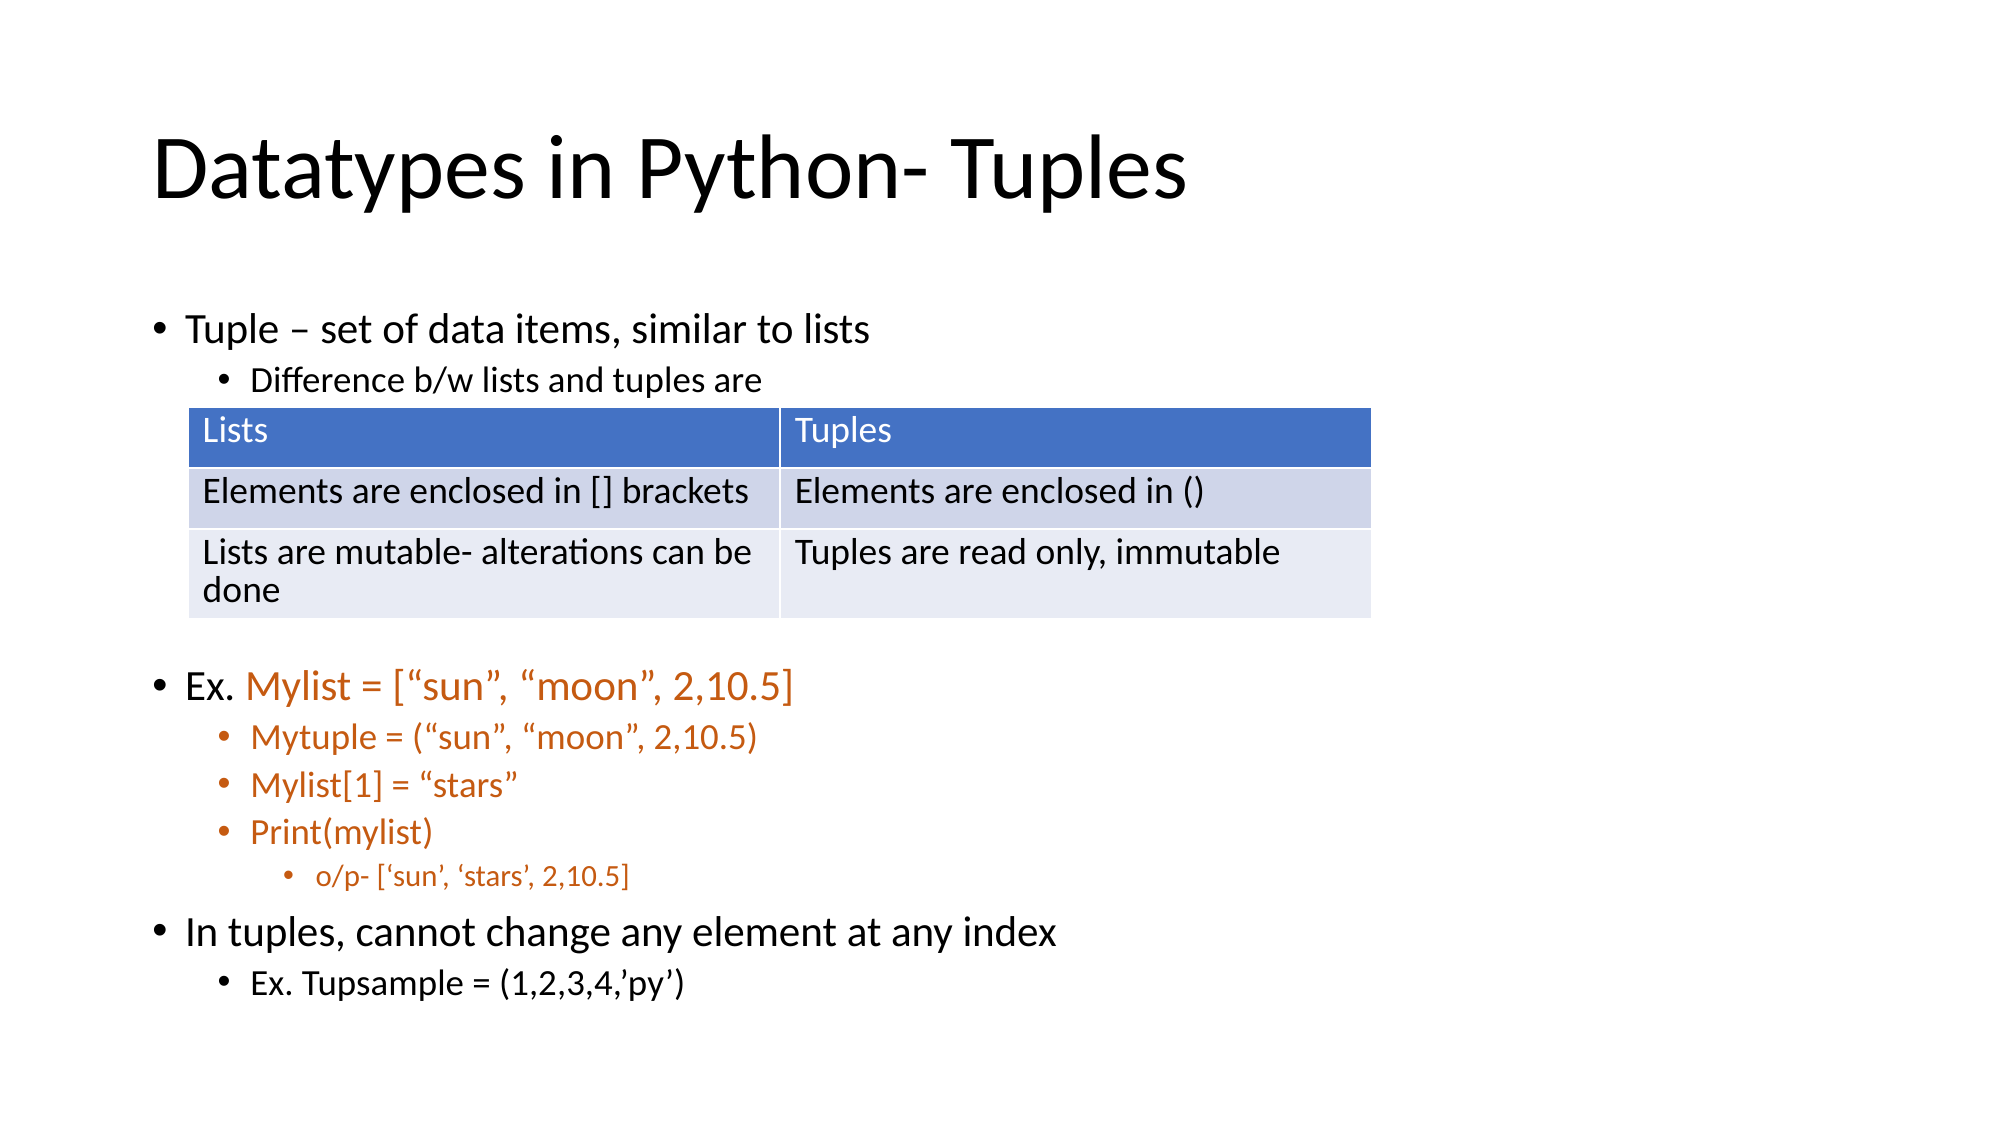

# Datatypes in Python- Tuples
Tuple – set of data items, similar to lists
Difference b/w lists and tuples are

Ex. Mylist = [“sun”, “moon”, 2,10.5]
Mytuple = (“sun”, “moon”, 2,10.5)
Mylist[1] = “stars”
Print(mylist)
o/p- [‘sun’, ‘stars’, 2,10.5]
In tuples, cannot change any element at any index
Ex. Tupsample = (1,2,3,4,’py’)

| Lists | Tuples |
| --- | --- |
| Elements are enclosed in [] brackets | Elements are enclosed in () |
| Lists are mutable- alterations can be done | Tuples are read only, immutable |